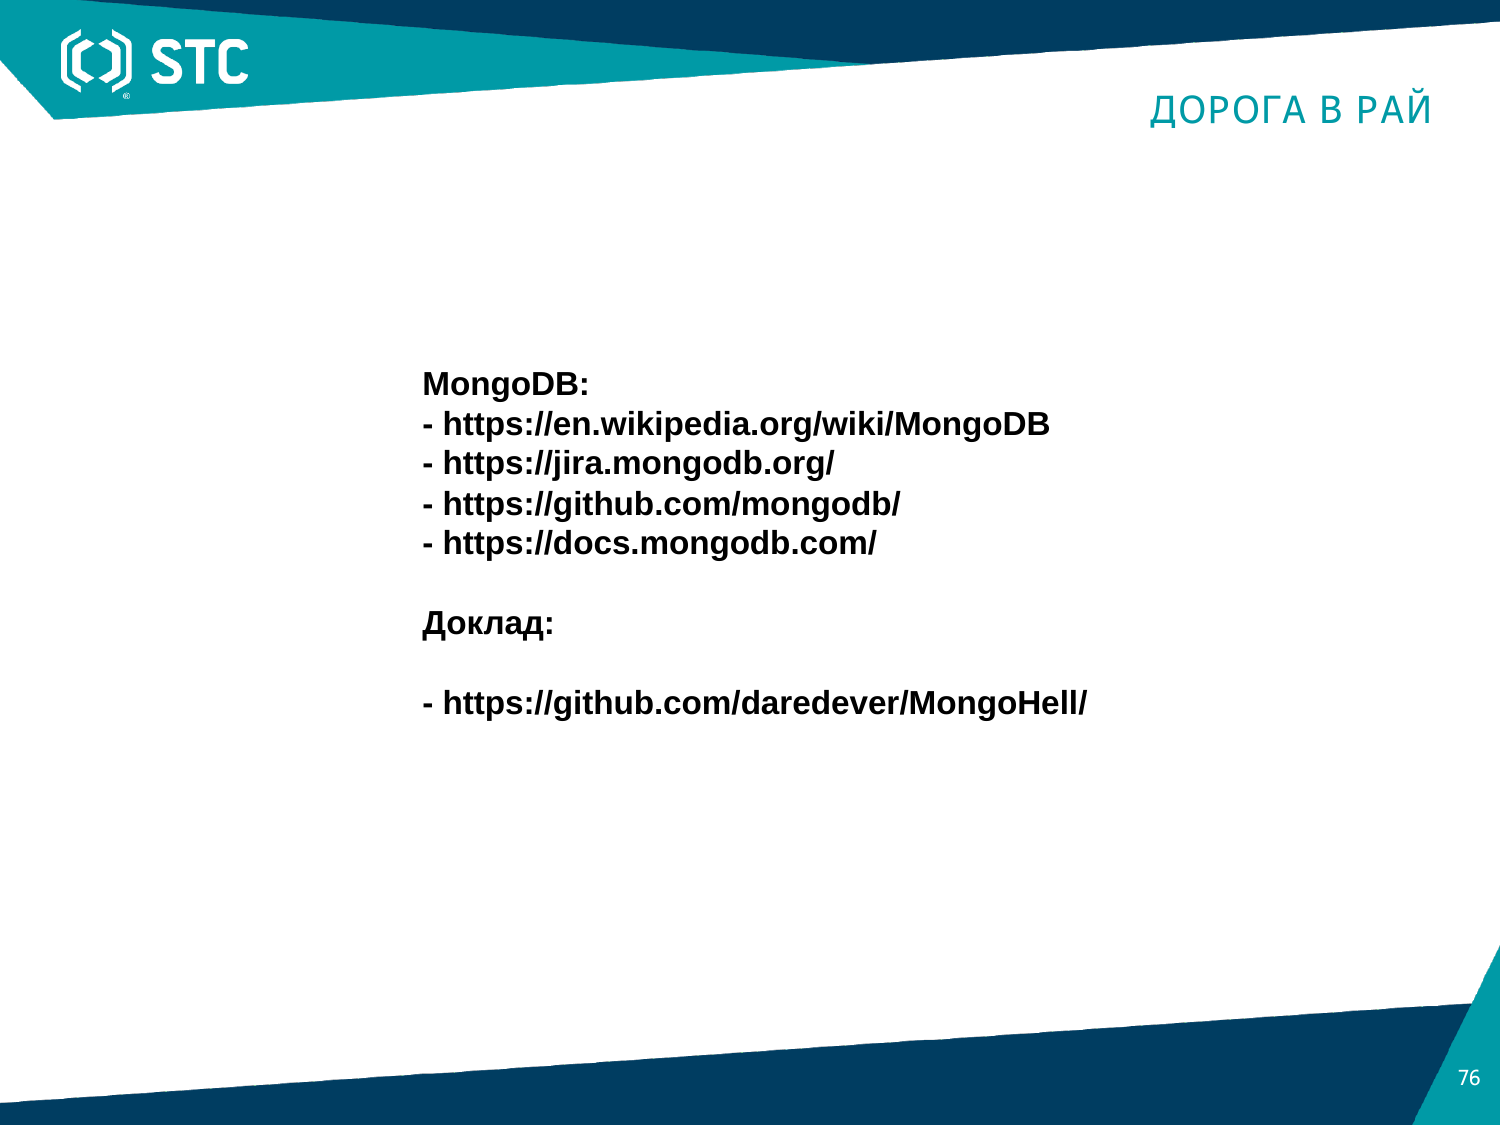

ДОРОГА В РАЙ
MongoDB:
- https://en.wikipedia.org/wiki/MongoDB
- https://jira.mongodb.org/
- https://github.com/mongodb/
- https://docs.mongodb.com/
Доклад:
- https://github.com/daredever/MongoHell/